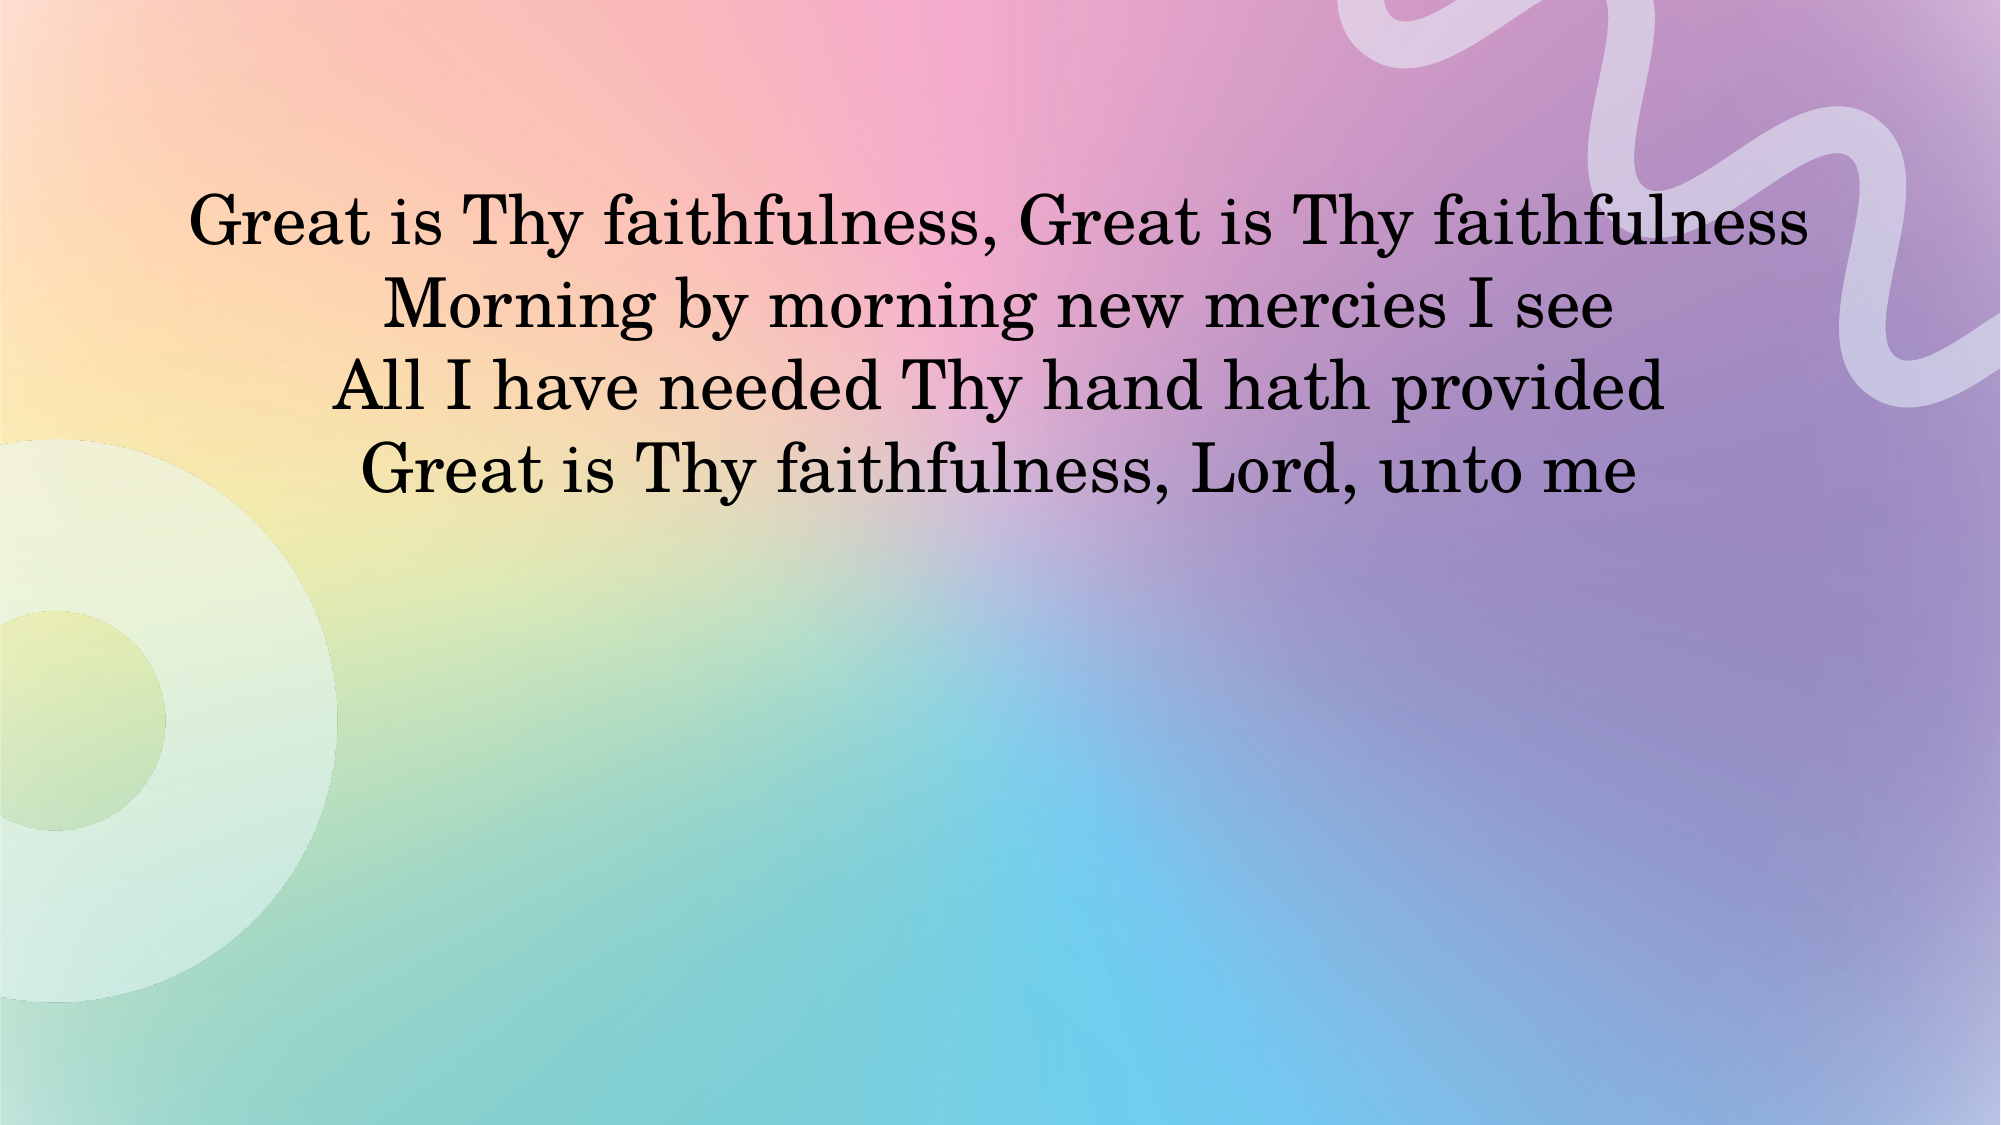

Great is Thy faithfulness, Great is Thy faithfulness
Morning by morning new mercies I see
All I have needed Thy hand hath provided
Great is Thy faithfulness, Lord, unto me